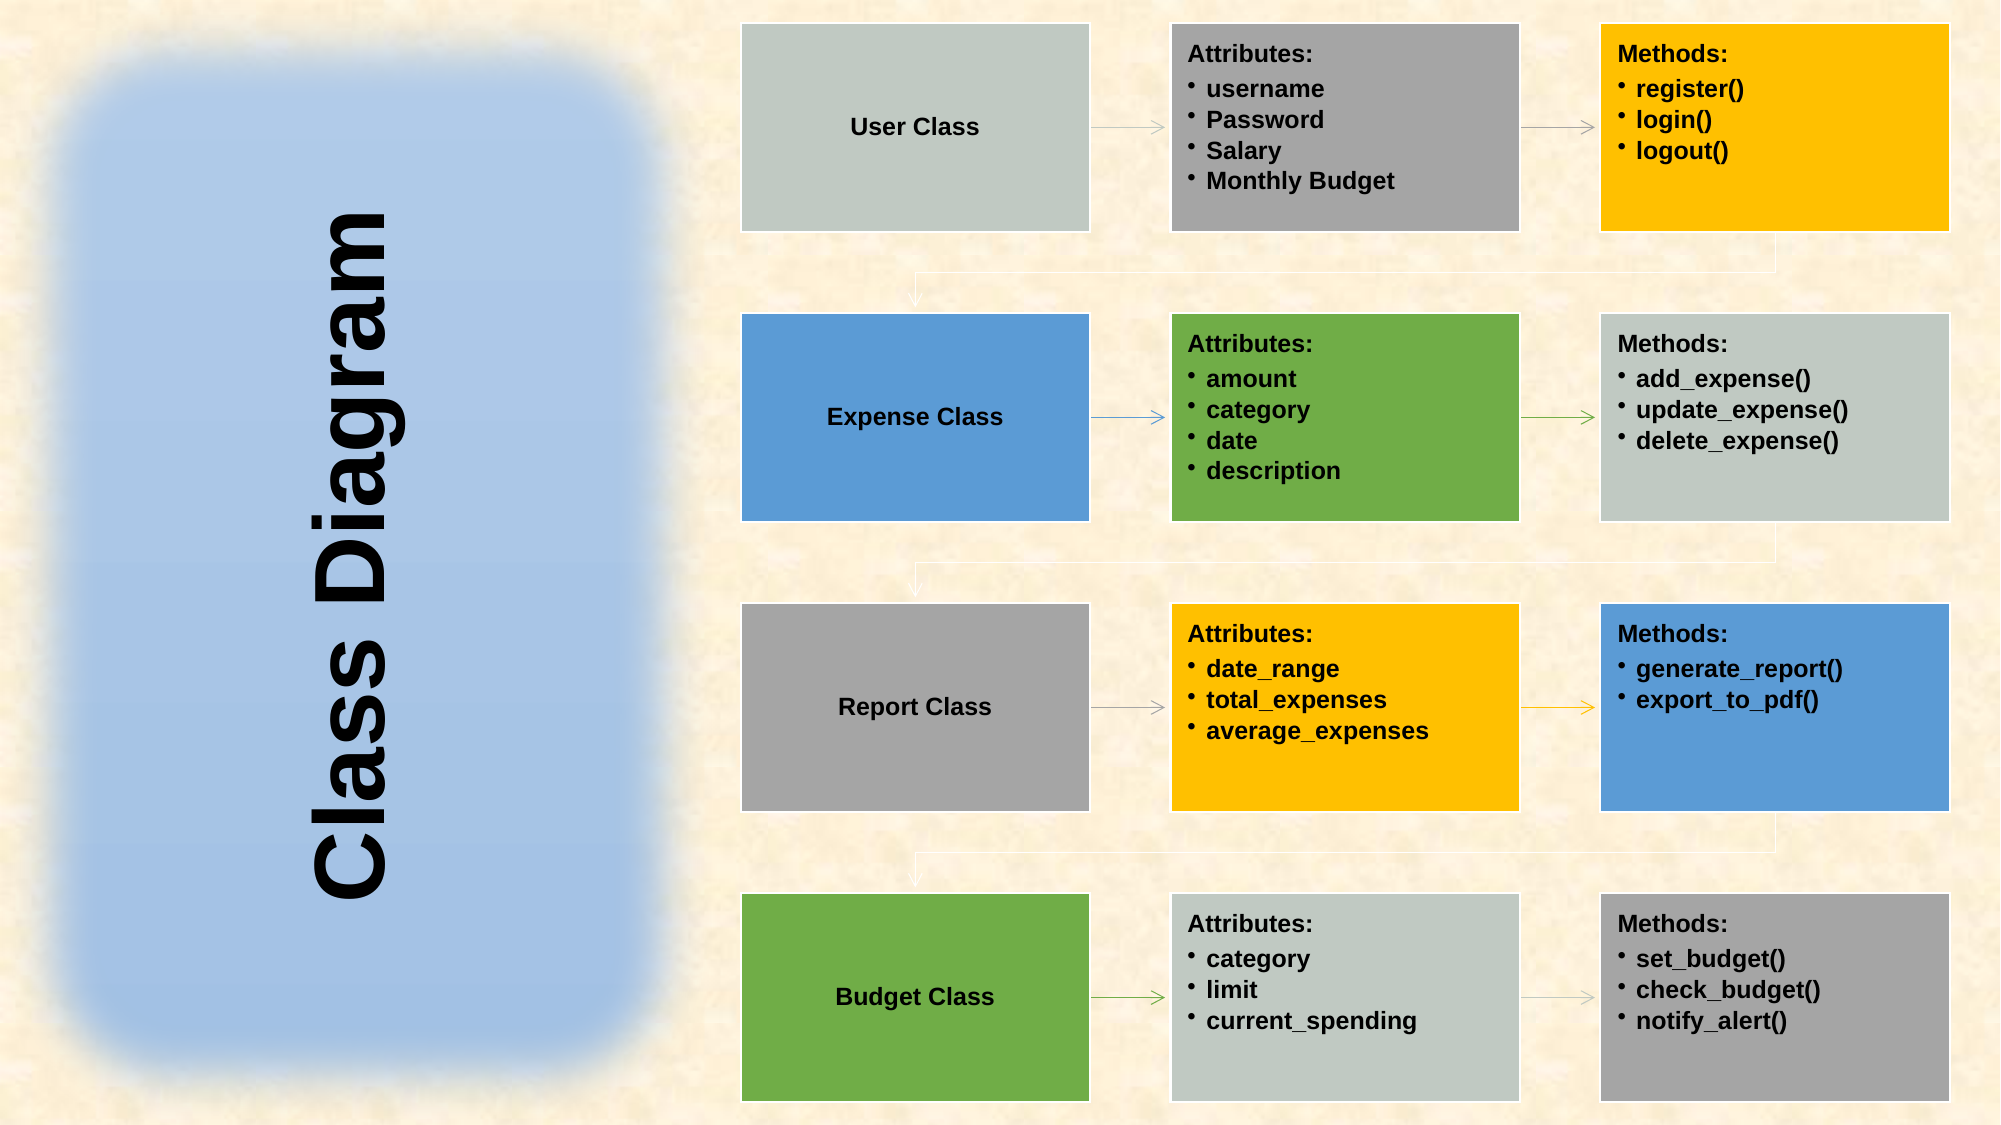

User Class

Attributes:
username
Password
Salary
Monthly Budget

Methods:
register()
login()
logout()

Expense Class

Attributes:
amount
category
date
description

Methods:
add_expense()
update_expense()
delete_expense()

Report Class

Attributes:
date_range
total_expenses
average_expenses

Methods:
generate_report()
export_to_pdf()

Budget Class

Attributes:
category
limit
current_spending
Methods:
set_budget()
check_budget()
notify_alert()
# Class Diagram